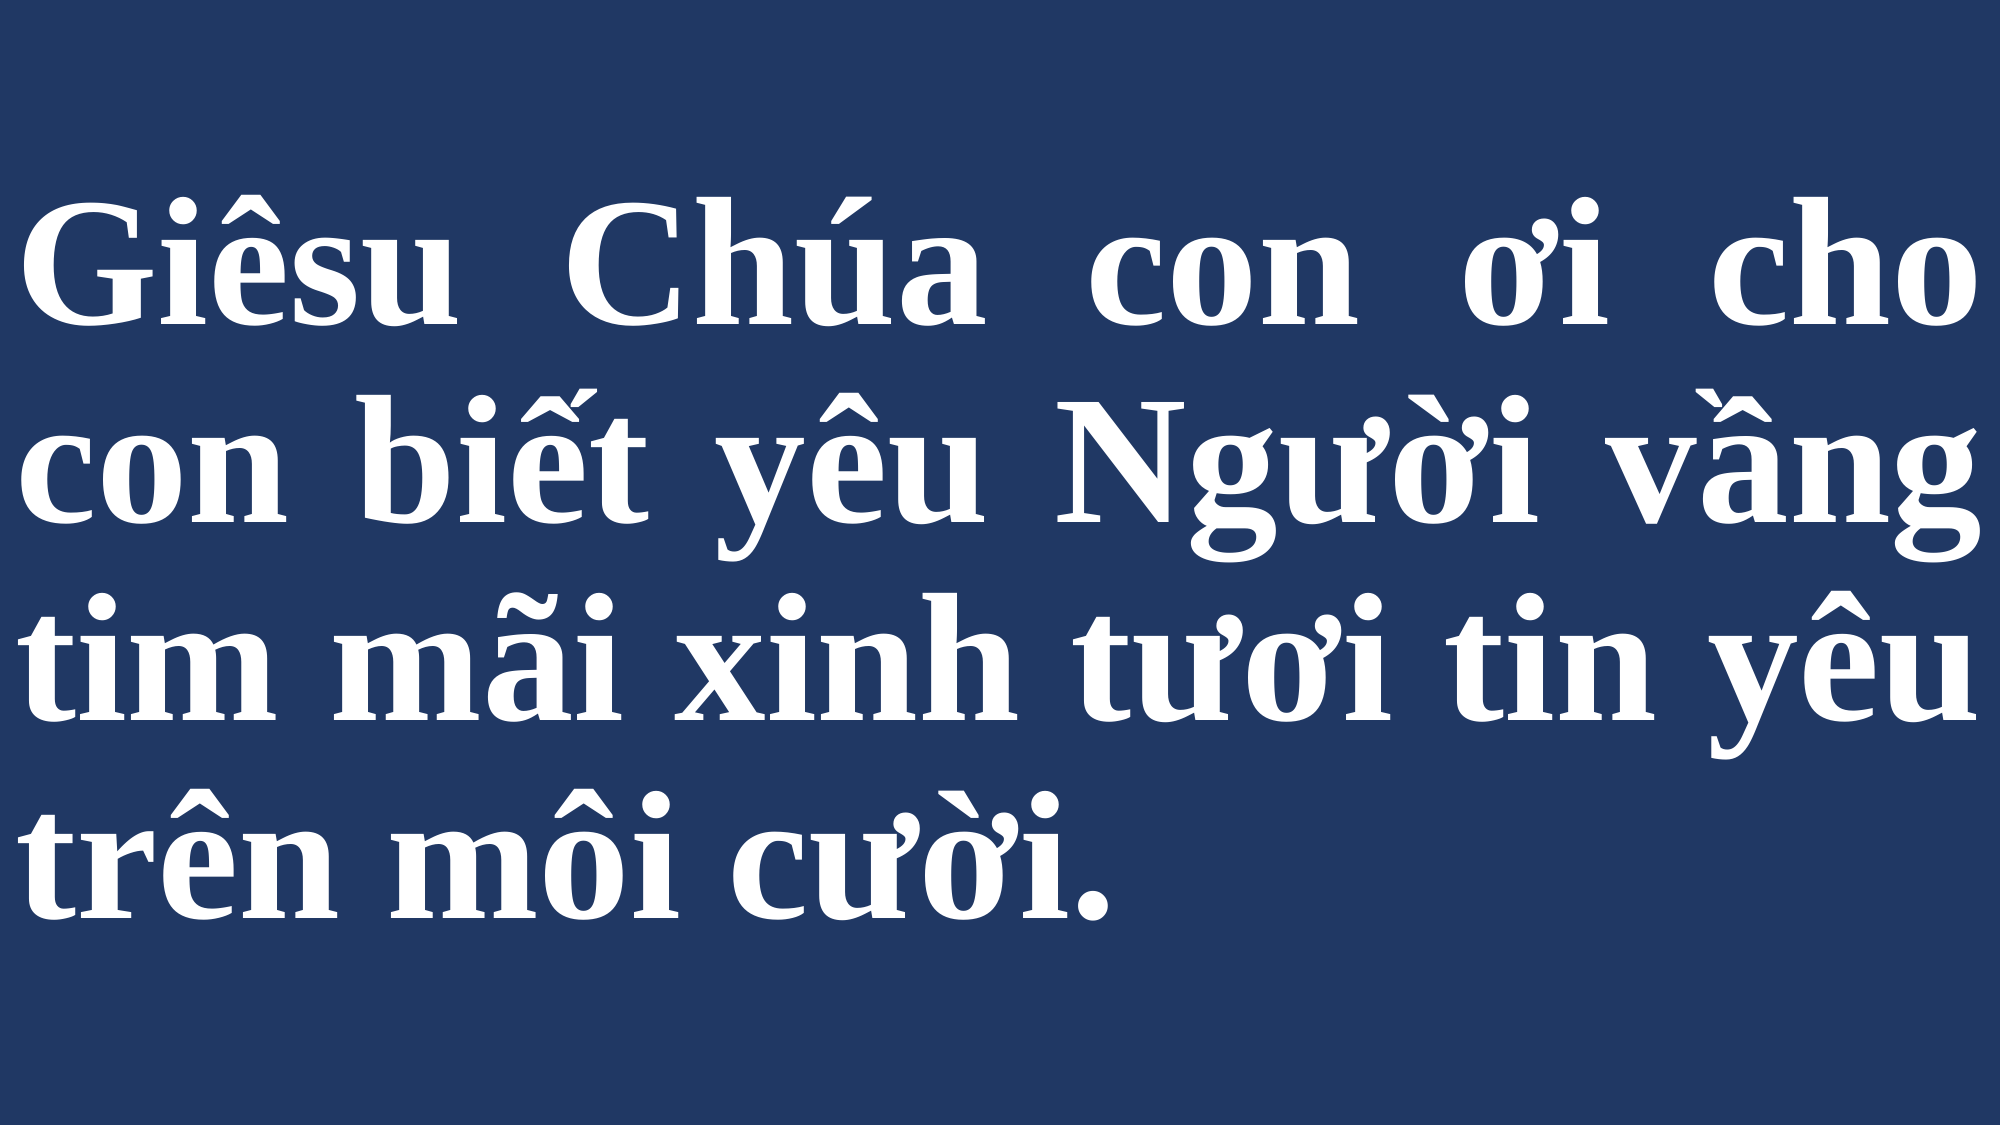

# Giêsu Chúa con ơi cho con biết yêu Người vầng tim mãi xinh tươi tin yêu trên môi cười.